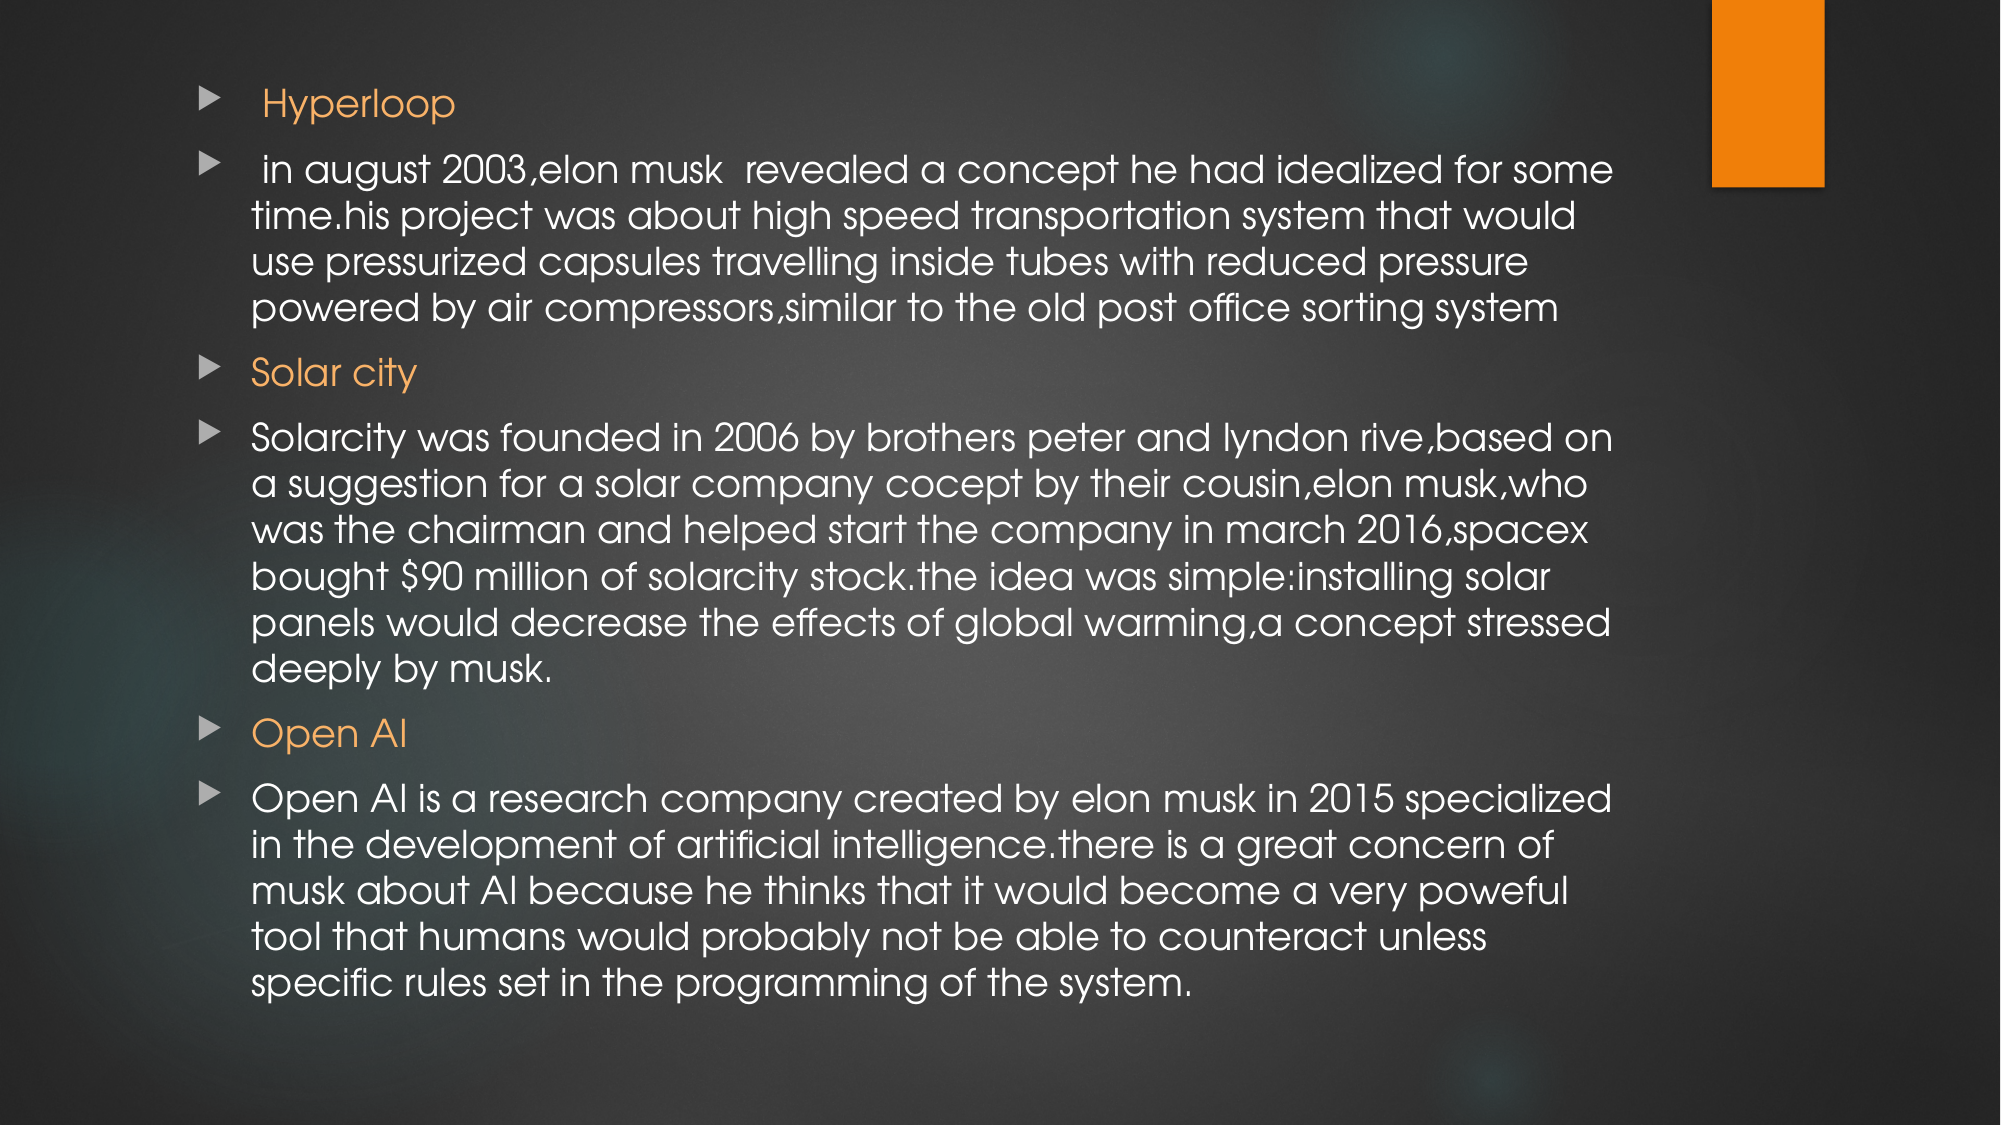

Hyperloop
 in august 2003,elon musk  revealed a concept he had idealized for some time.his project was about high speed transportation system that would use pressurized capsules travelling inside tubes with reduced pressure powered by air compressors,similar to the old post office sorting system
Solar city
Solarcity was founded in 2006 by brothers peter and lyndon rive,based on a suggestion for a solar company cocept by their cousin,elon musk,who was the chairman and helped start the company in march 2016,spacex bought $90 million of solarcity stock.the idea was simple:installing solar panels would decrease the effects of global warming,a concept stressed deeply by musk.
Open AI
Open AI is a research company created by elon musk in 2015 specialized in the development of artificial intelligence.there is a great concern of musk about AI because he thinks that it would become a very poweful tool that humans would probably not be able to counteract unless specific rules set in the programming of the system.